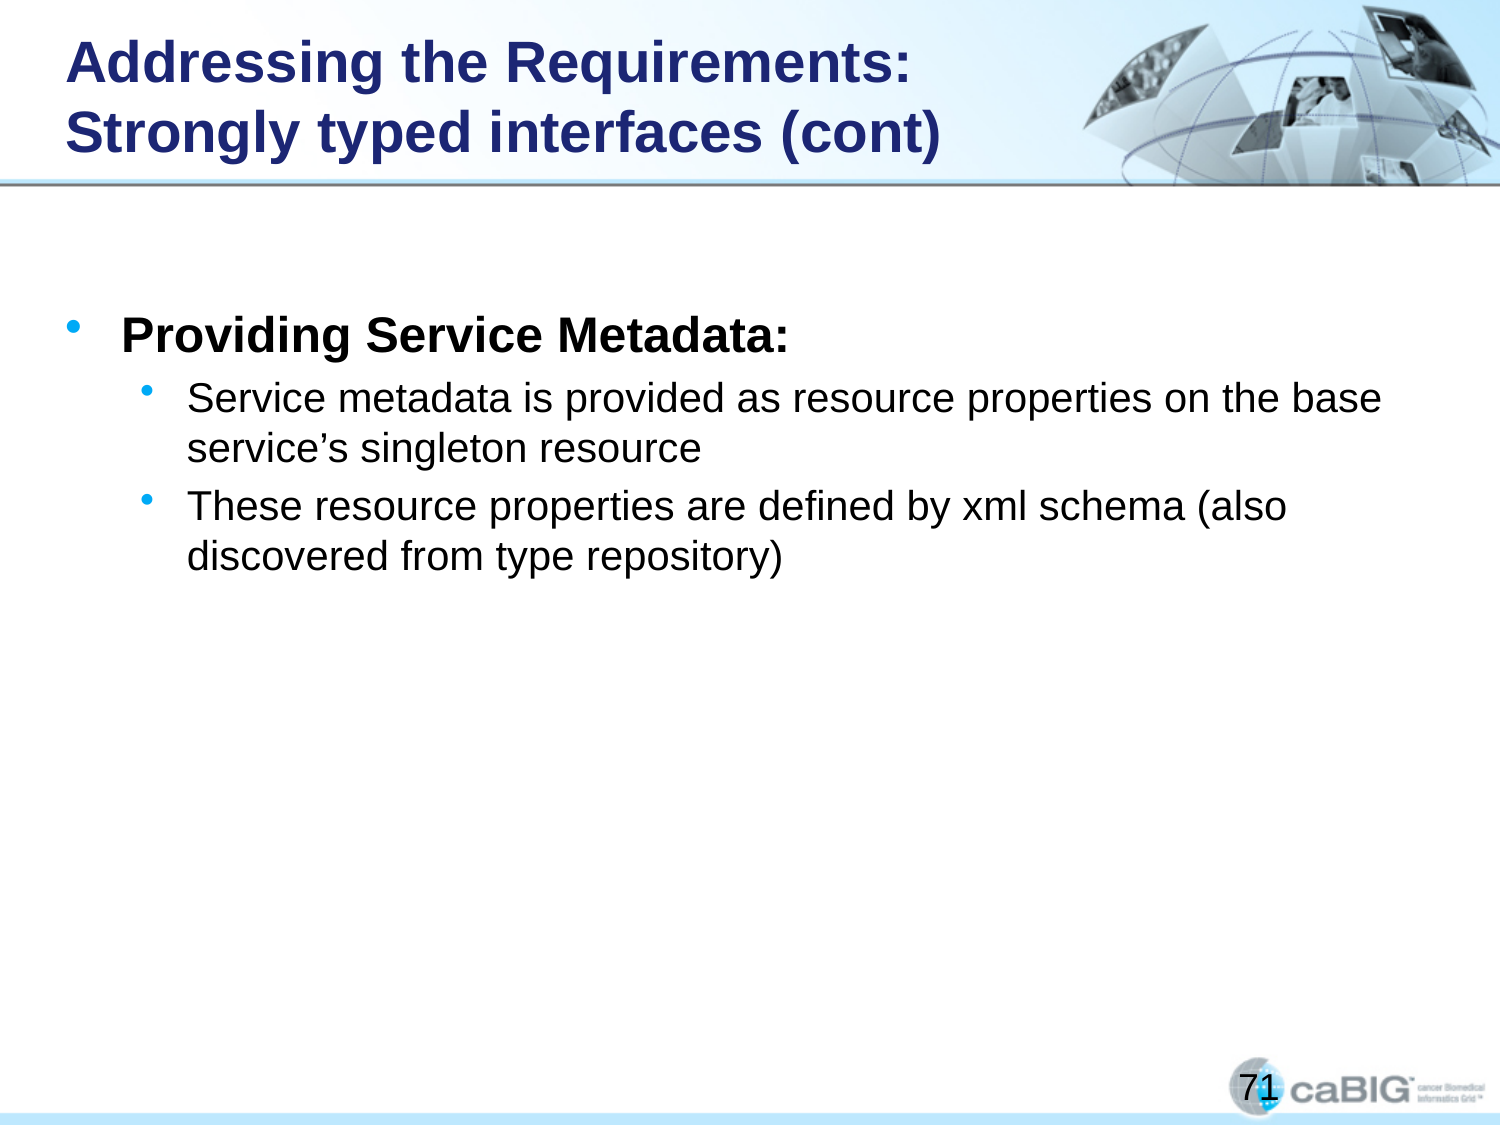

# Addressing the Requirements: Strongly typed interfaces (cont)

Providing Service Metadata:
Service metadata is provided as resource properties on the base service’s singleton resource
These resource properties are defined by xml schema (also discovered from type repository)